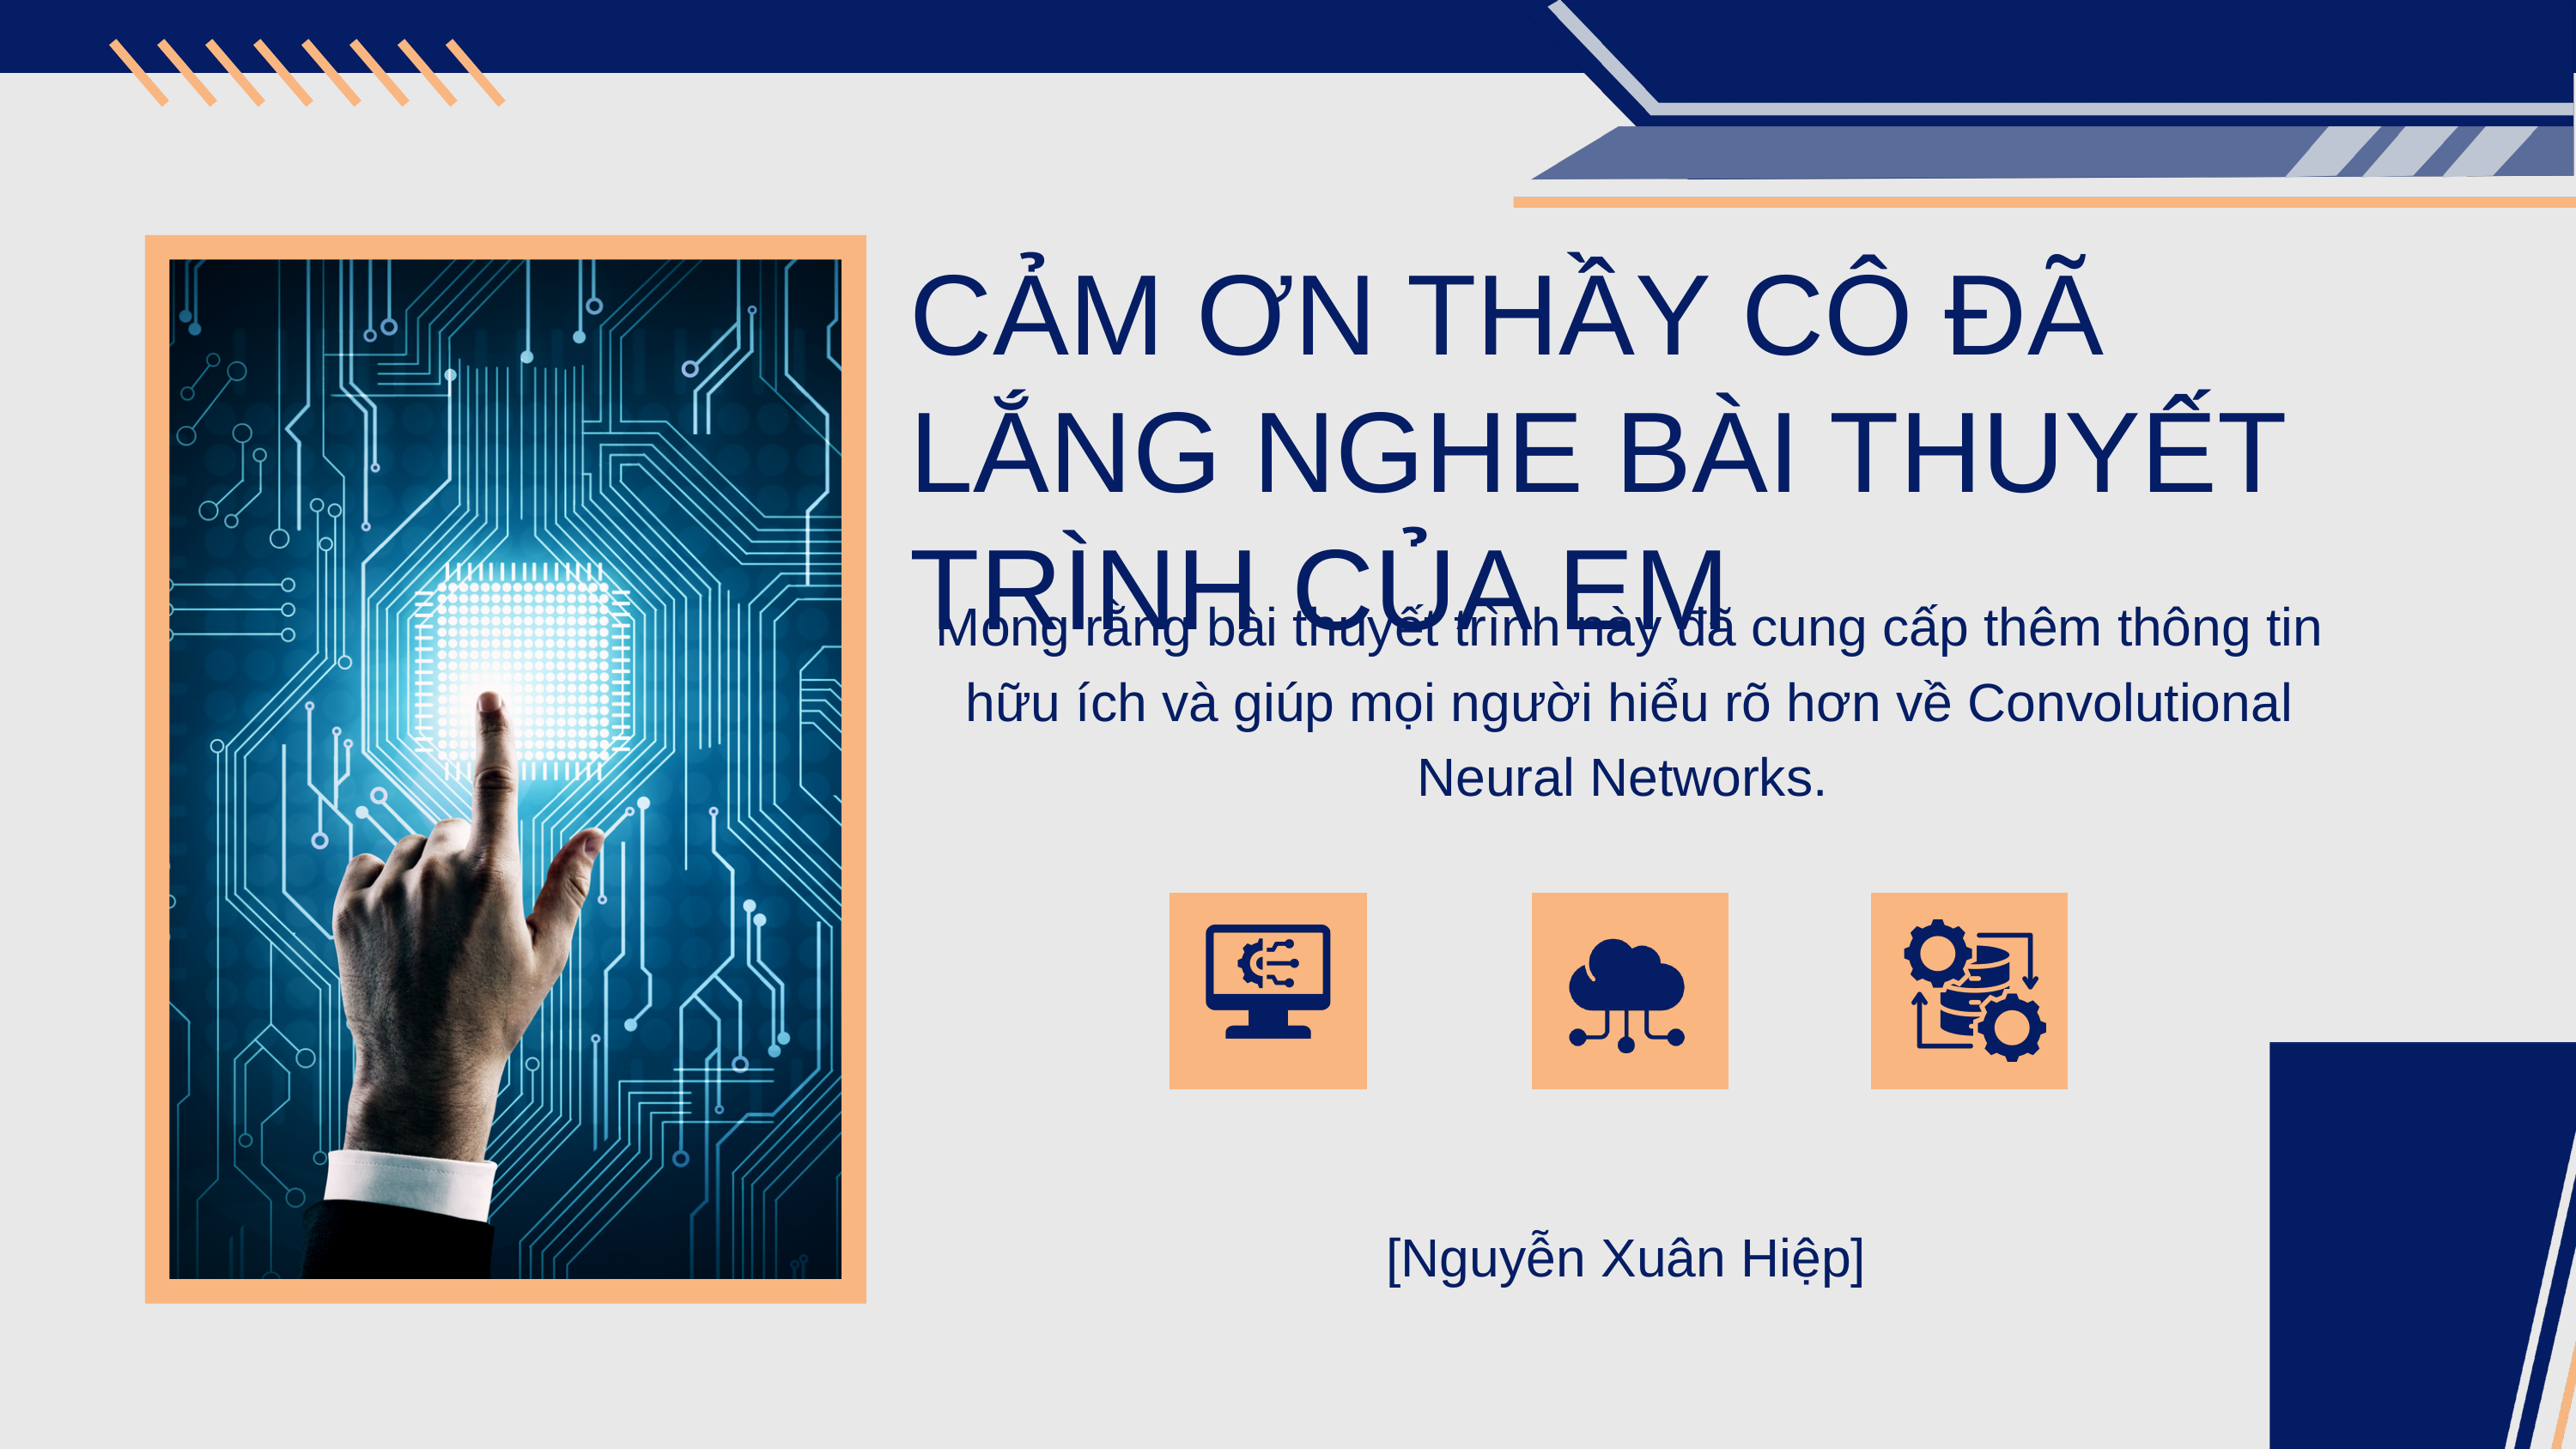

CẢM ƠN THẦY CÔ ĐÃ LẮNG NGHE BÀI THUYẾT TRÌNH CỦA EM
Mong rằng bài thuyết trình này đã cung cấp thêm thông tin hữu ích và giúp mọi người hiểu rõ hơn về Convolutional Neural Networks.

[Nguyễn Xuân Hiệp]